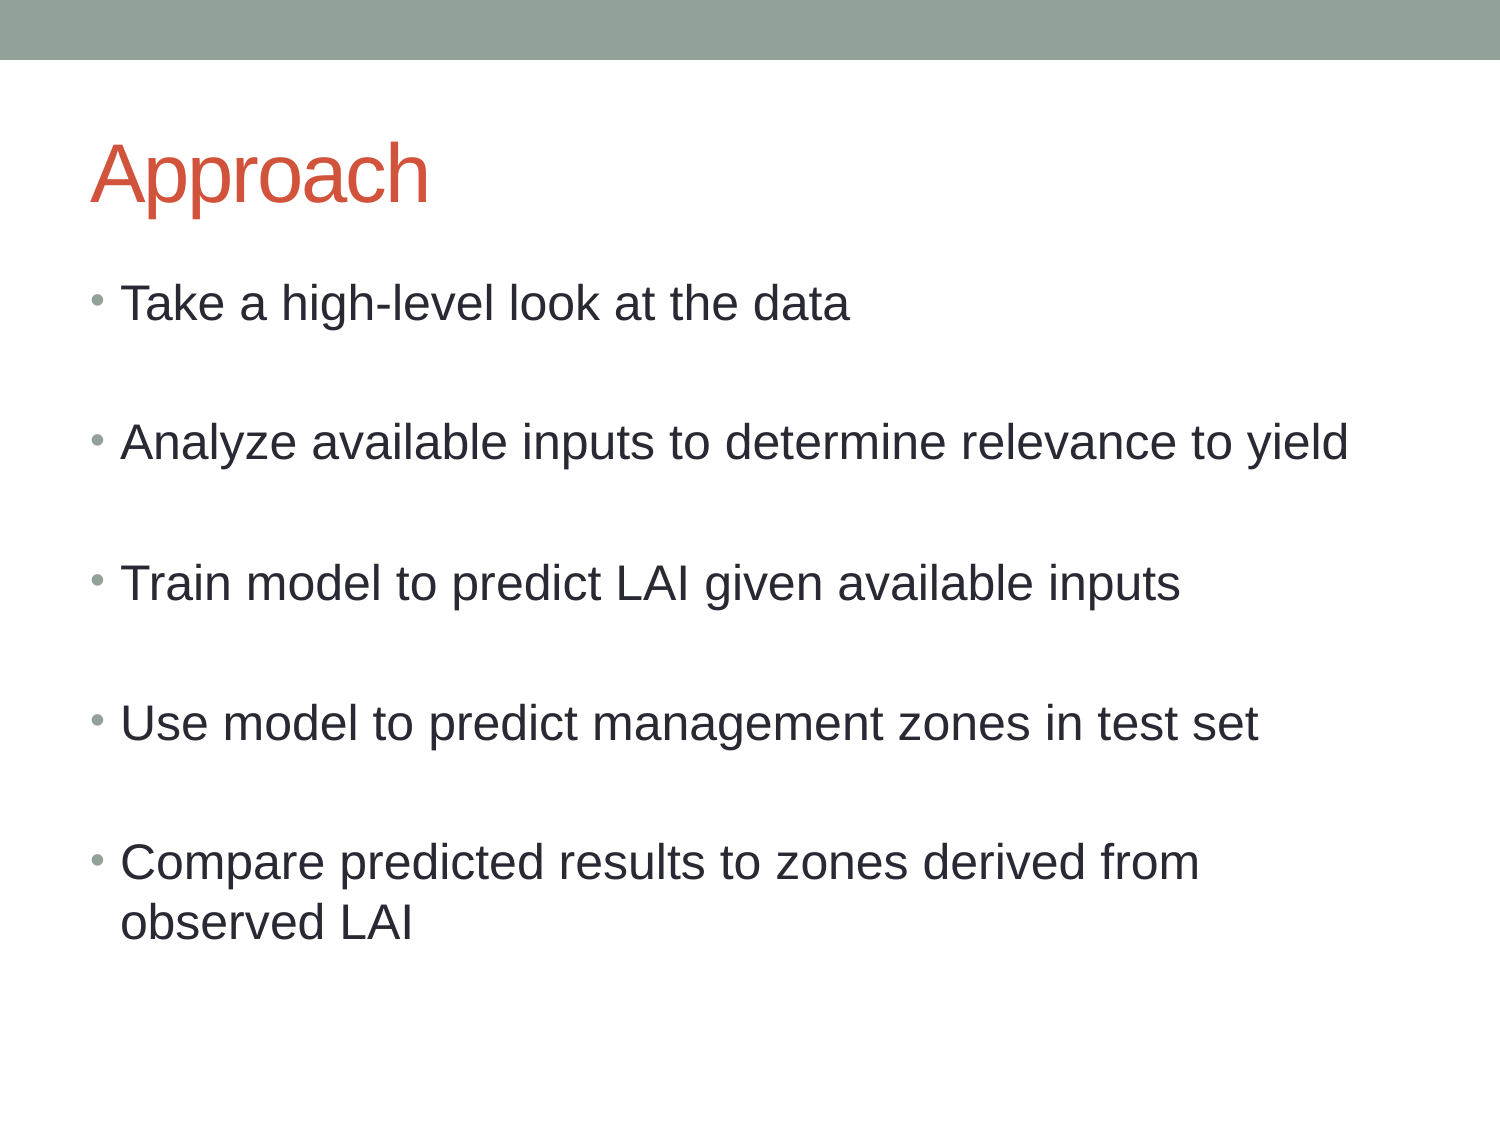

# Approach
Take a high-level look at the data

Analyze available inputs to determine relevance to yield

Train model to predict LAI given available inputs

Use model to predict management zones in test set

Compare predicted results to zones derived from observed LAI